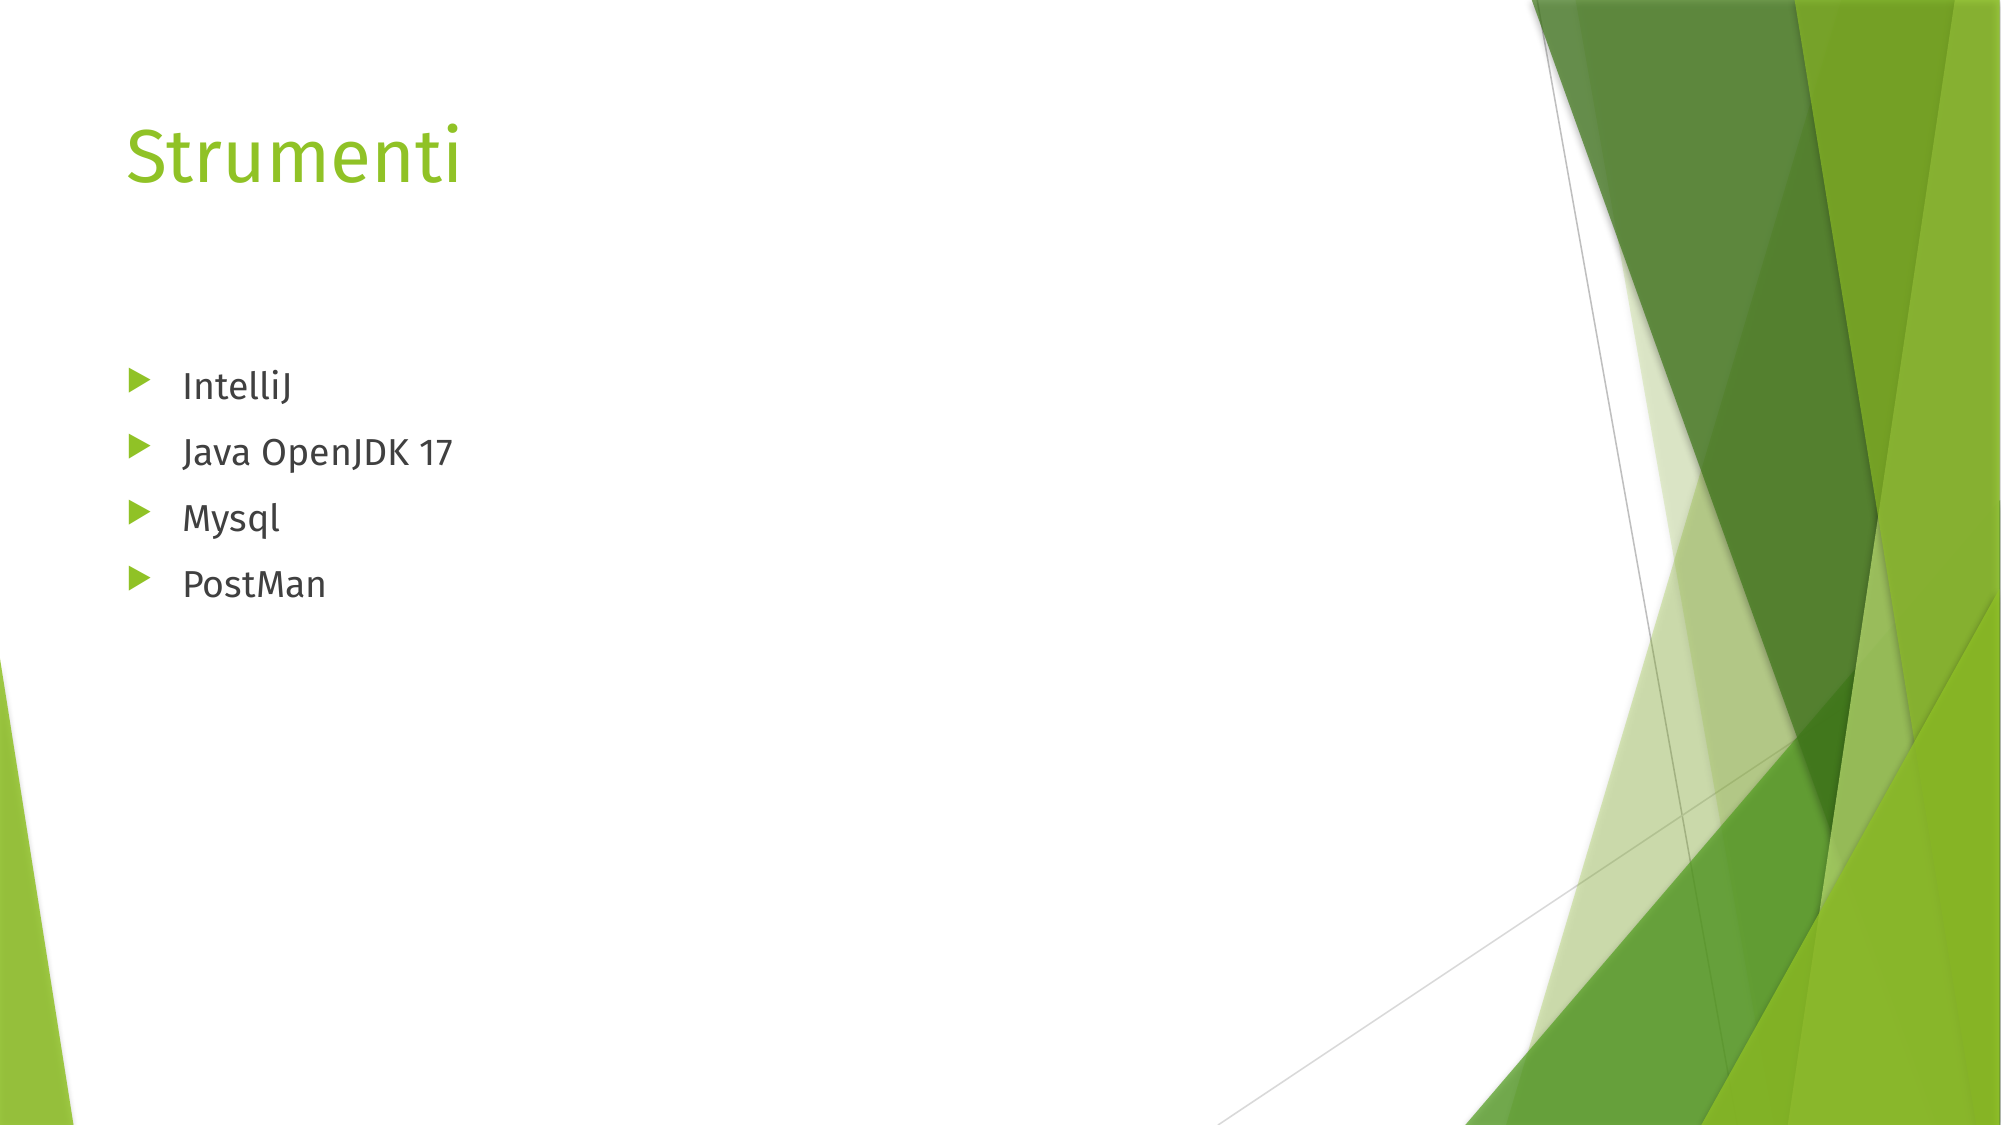

# Strumenti
IntelliJ
Java OpenJDK 17
Mysql
PostMan